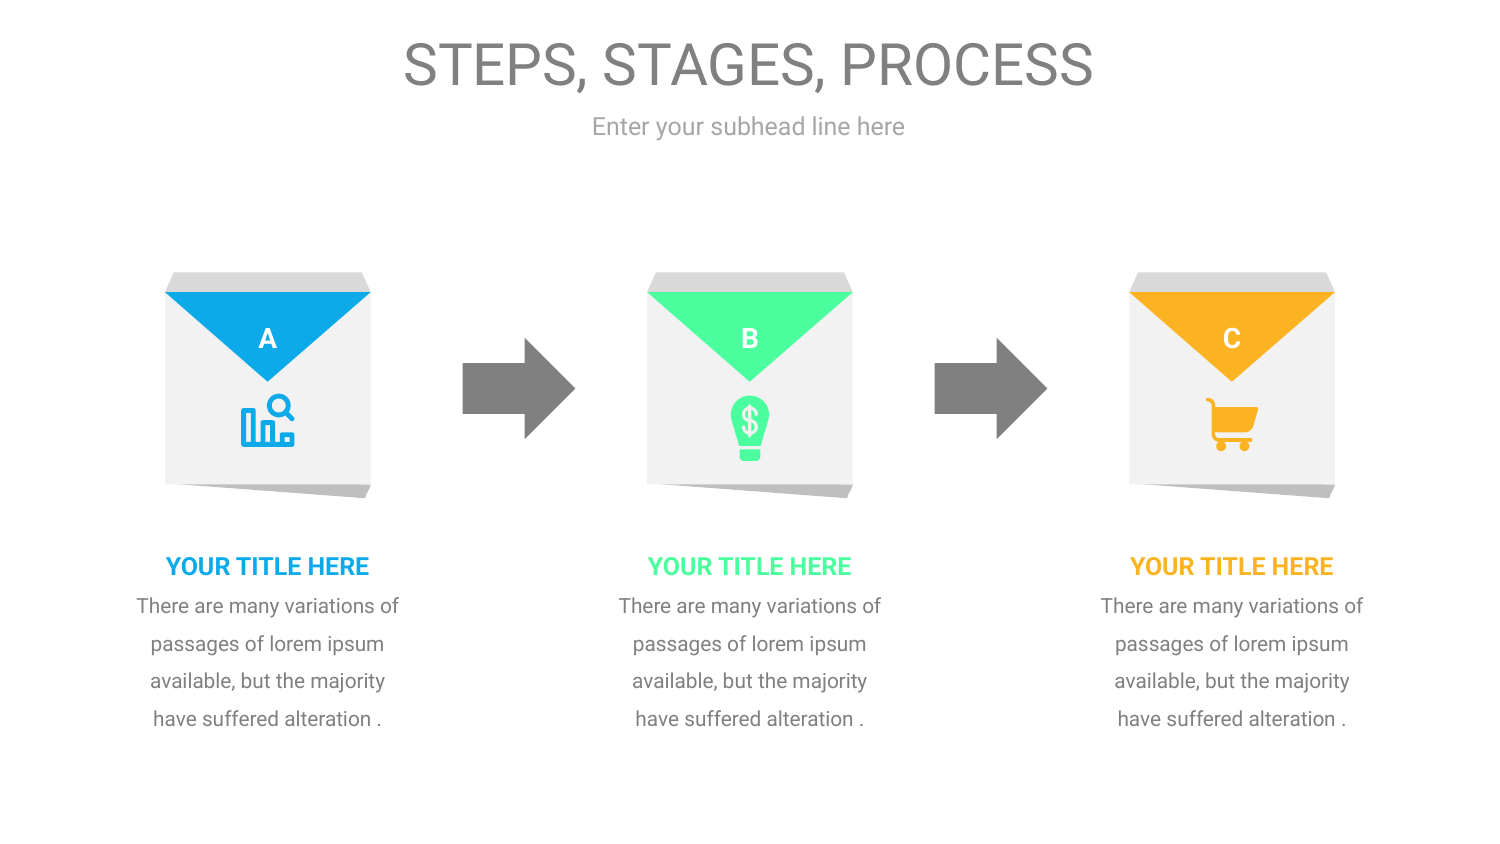

# STEPS, STAGES, PROCESS
Enter your subhead line here

A

B

C

YOUR TITLE HERE
There are many variations of passages of lorem ipsum available, but the majority have suffered alteration .
YOUR TITLE HERE
There are many variations of passages of lorem ipsum available, but the majority have suffered alteration .
YOUR TITLE HERE
There are many variations of passages of lorem ipsum available, but the majority have suffered alteration .